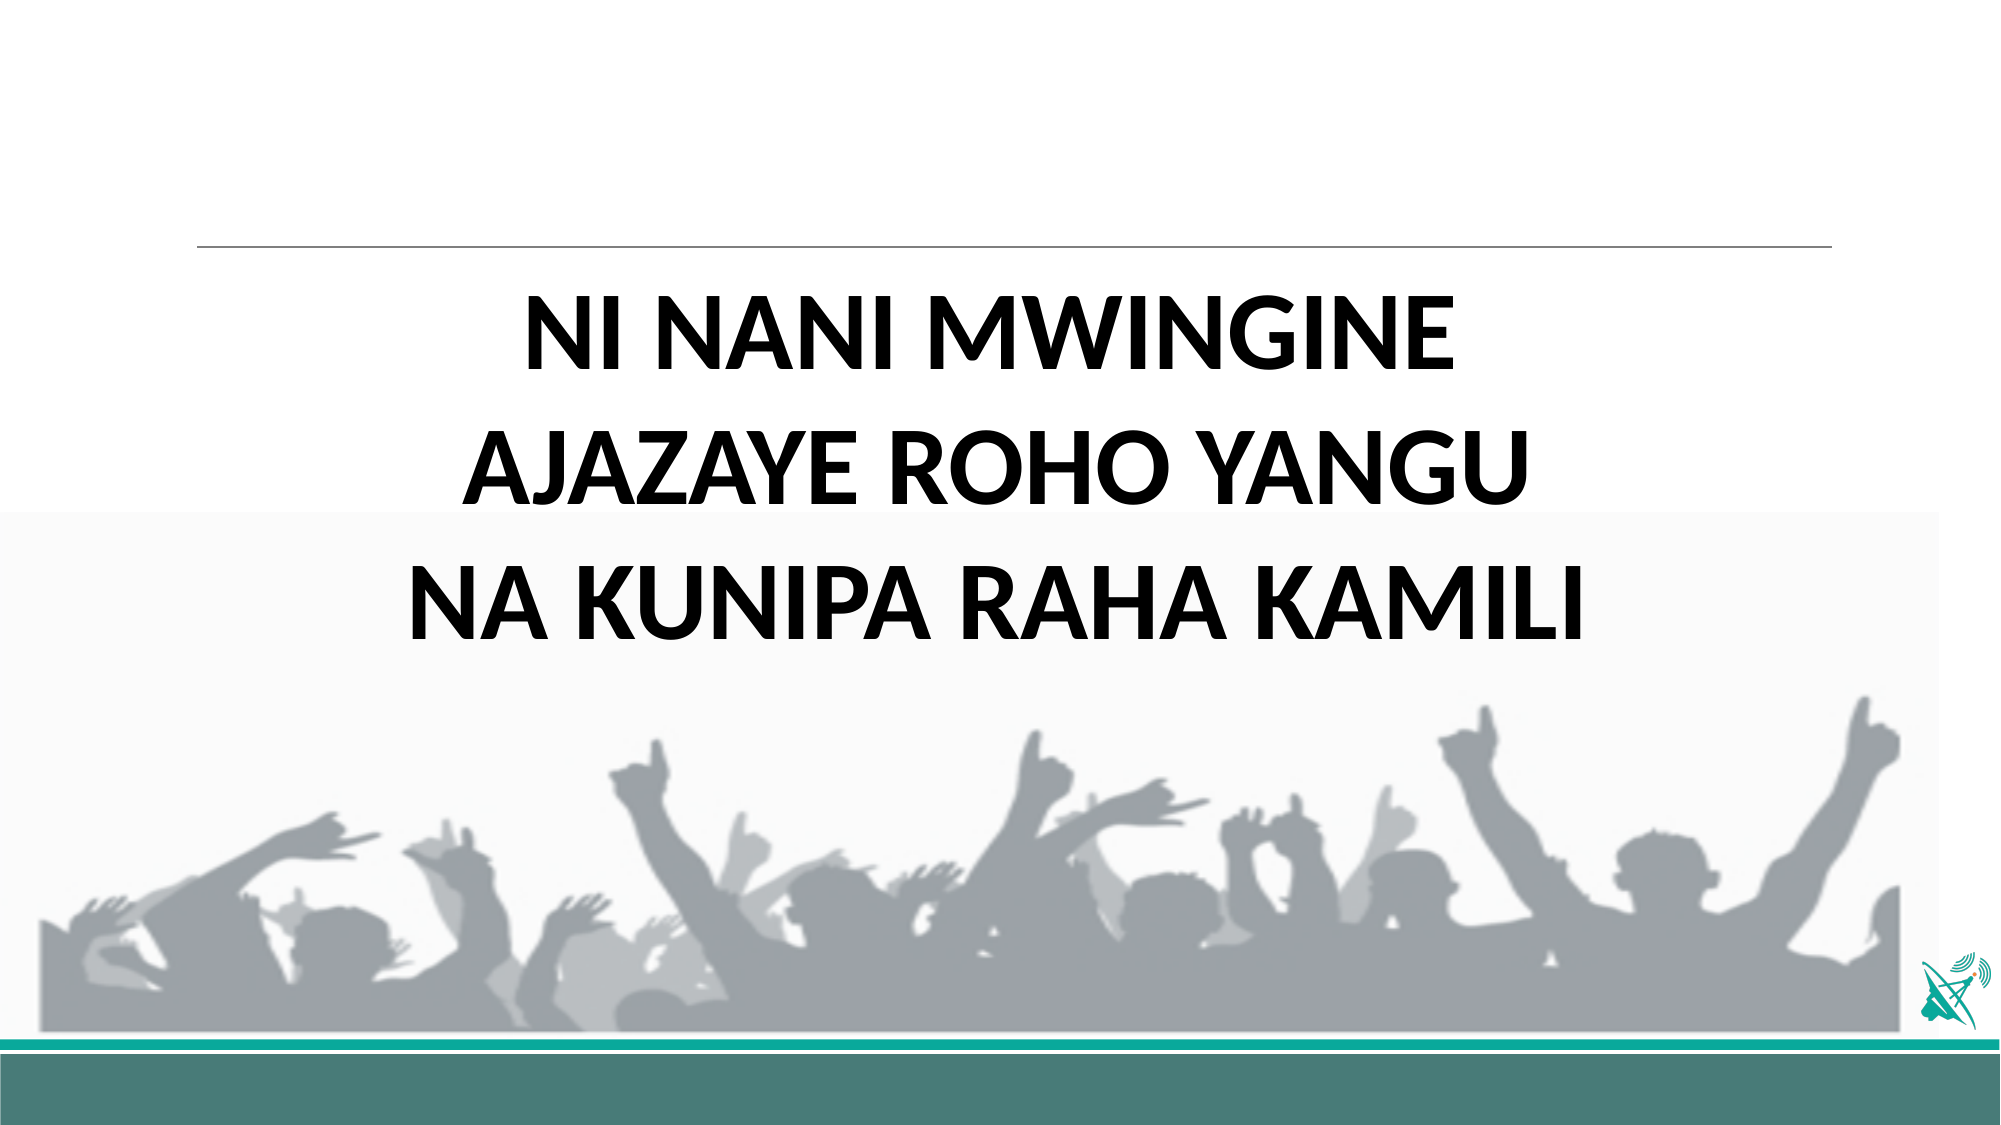

NI NANI MWINGINE
AJAZAYE ROHO YANGU
NA KUNIPA RAHA KAMILI